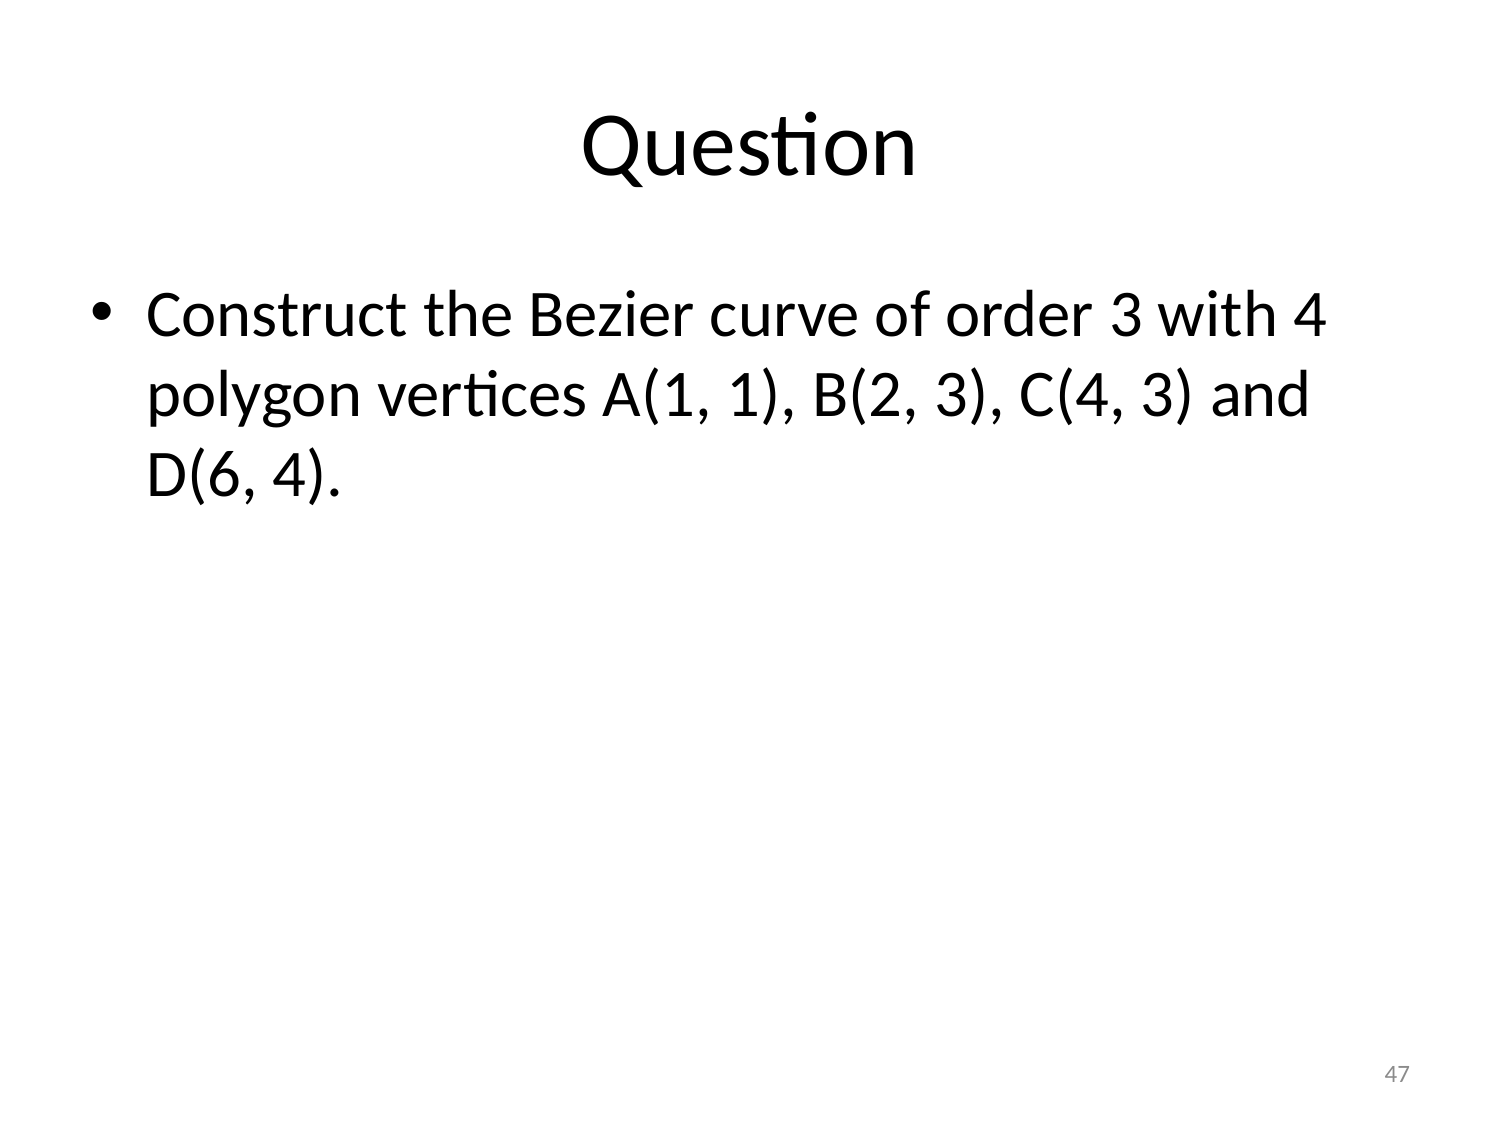

# Question
Construct the Bezier curve of order 3 with 4 polygon vertices A(1, 1), B(2, 3), C(4, 3) and D(6, 4).
47